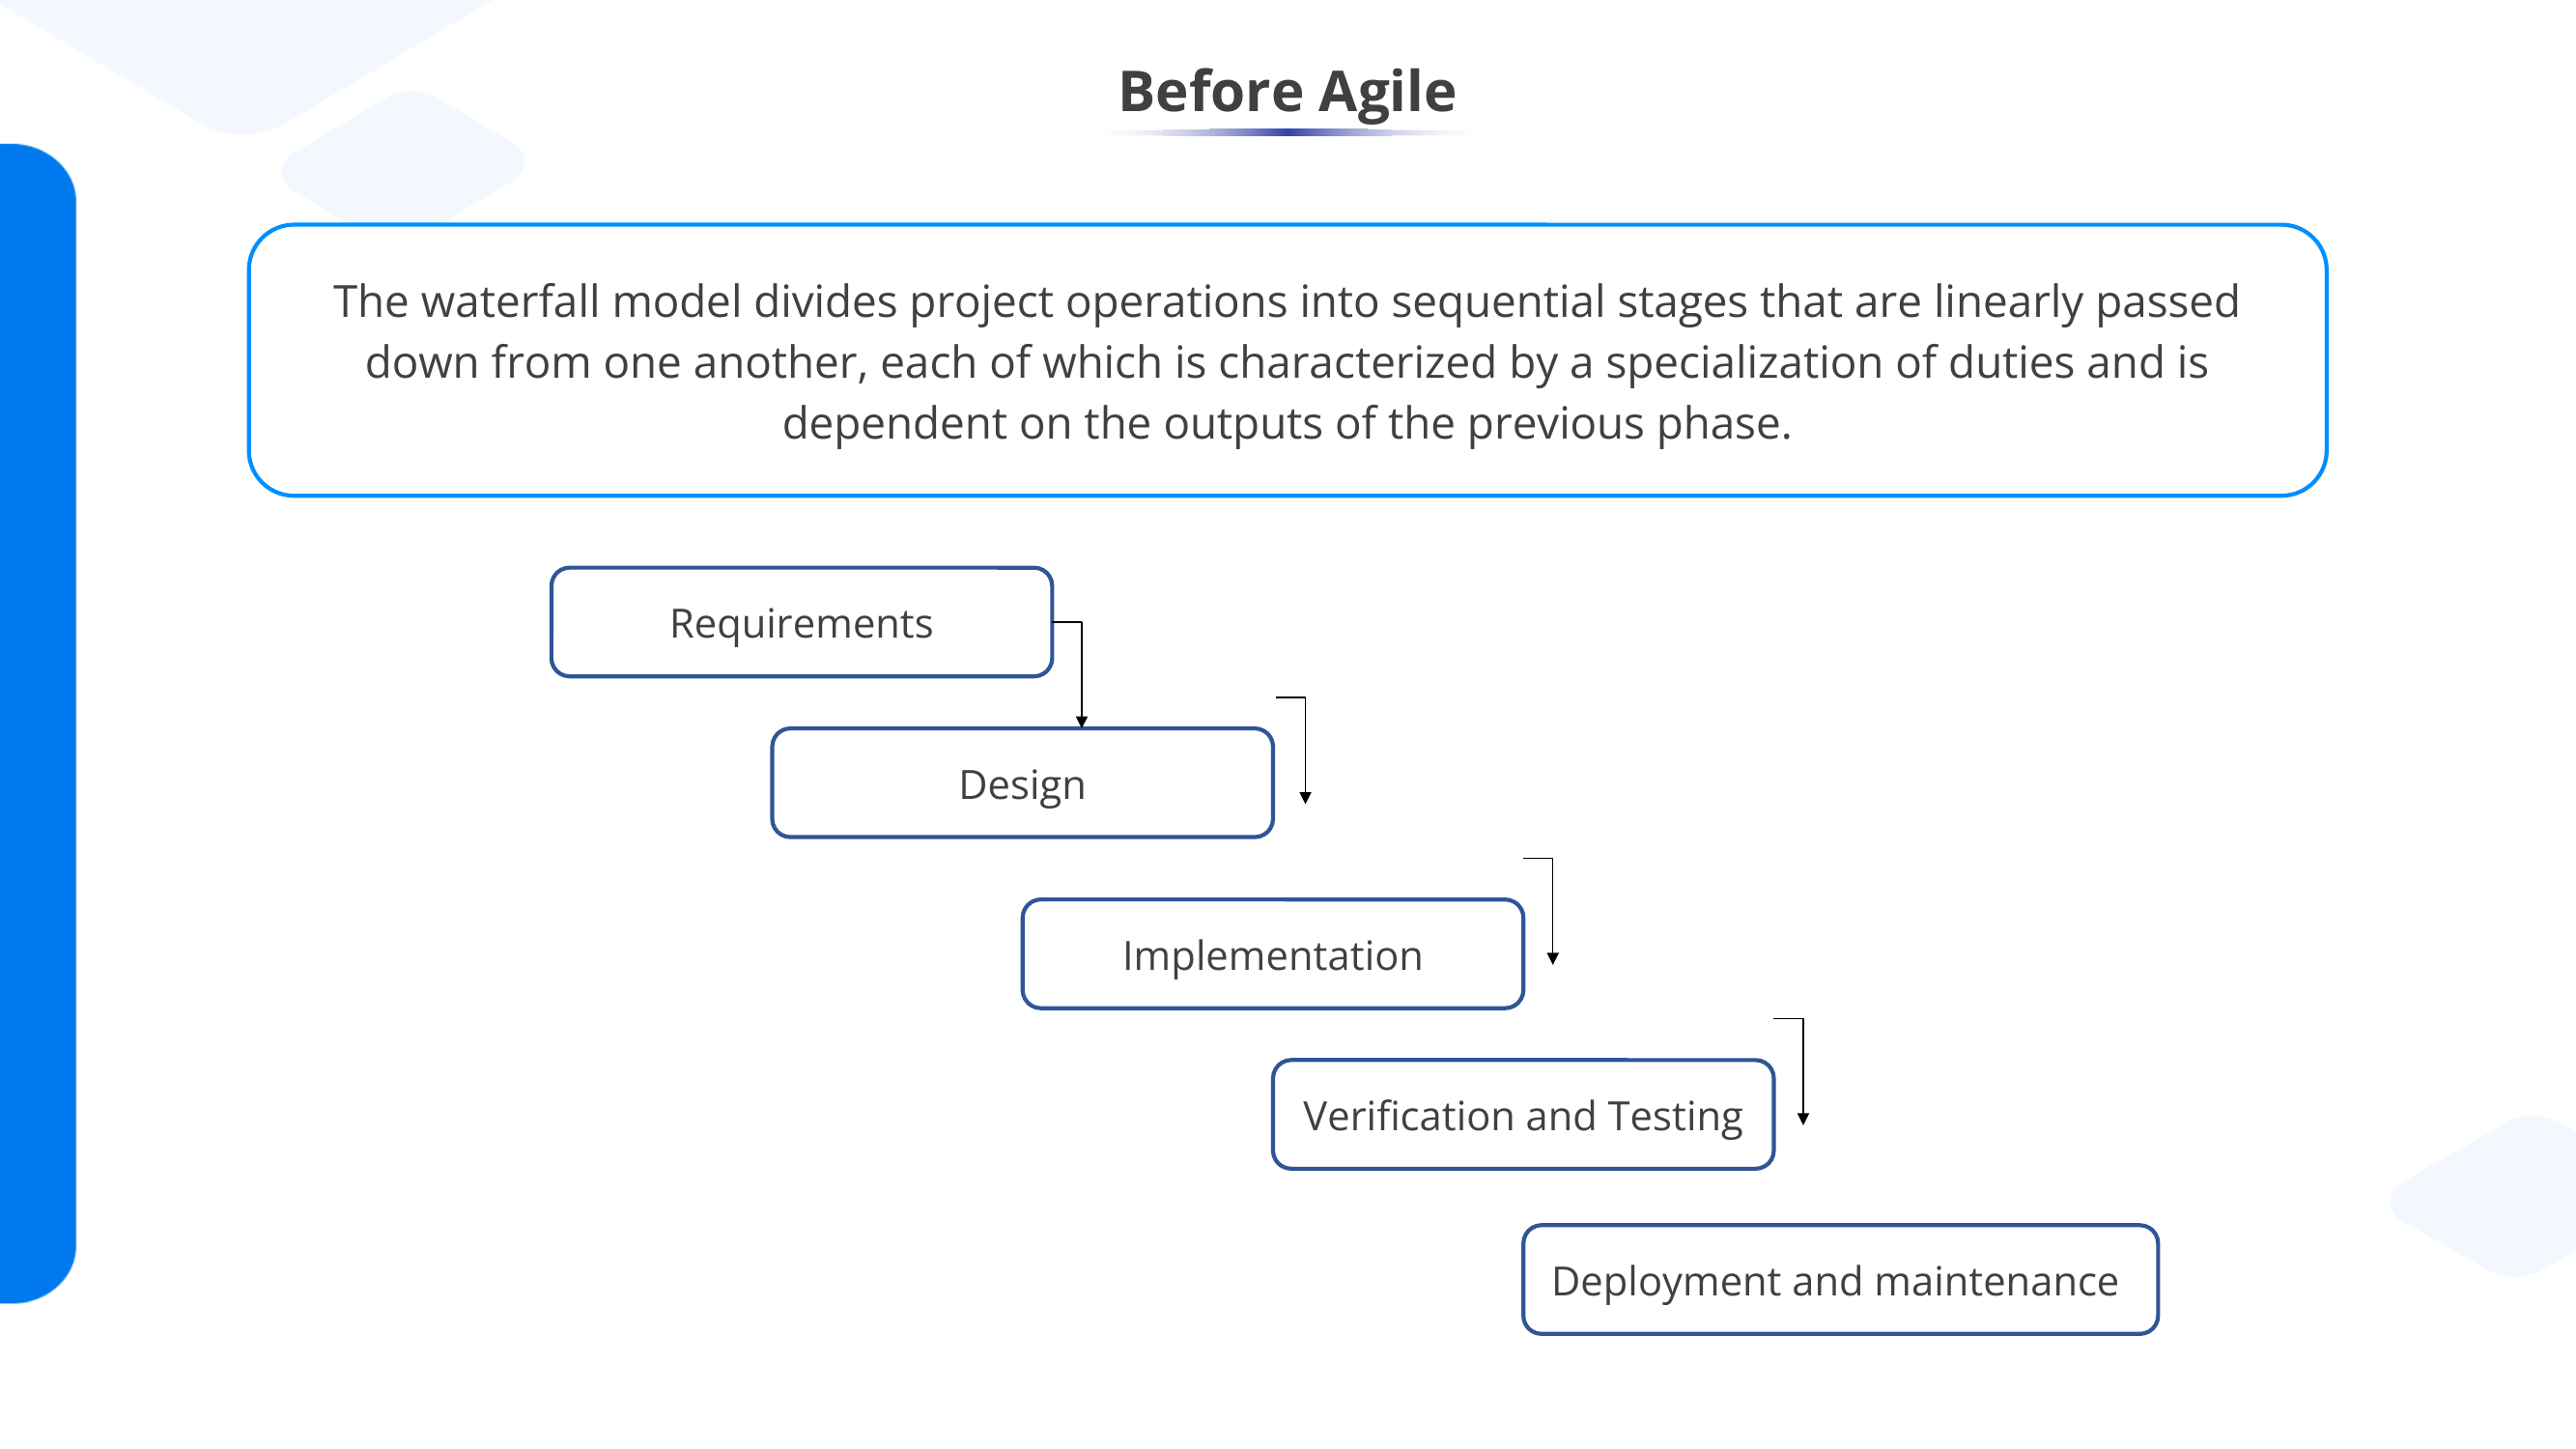

# Before Agile

The waterfall model divides project operations into sequential stages that are linearly passed down from one another, each of which is characterized by a specialization of duties and is dependent on the outputs of the previous phase.

Requirements
Design
Implementation
Verification and Testing
Deployment and maintenance